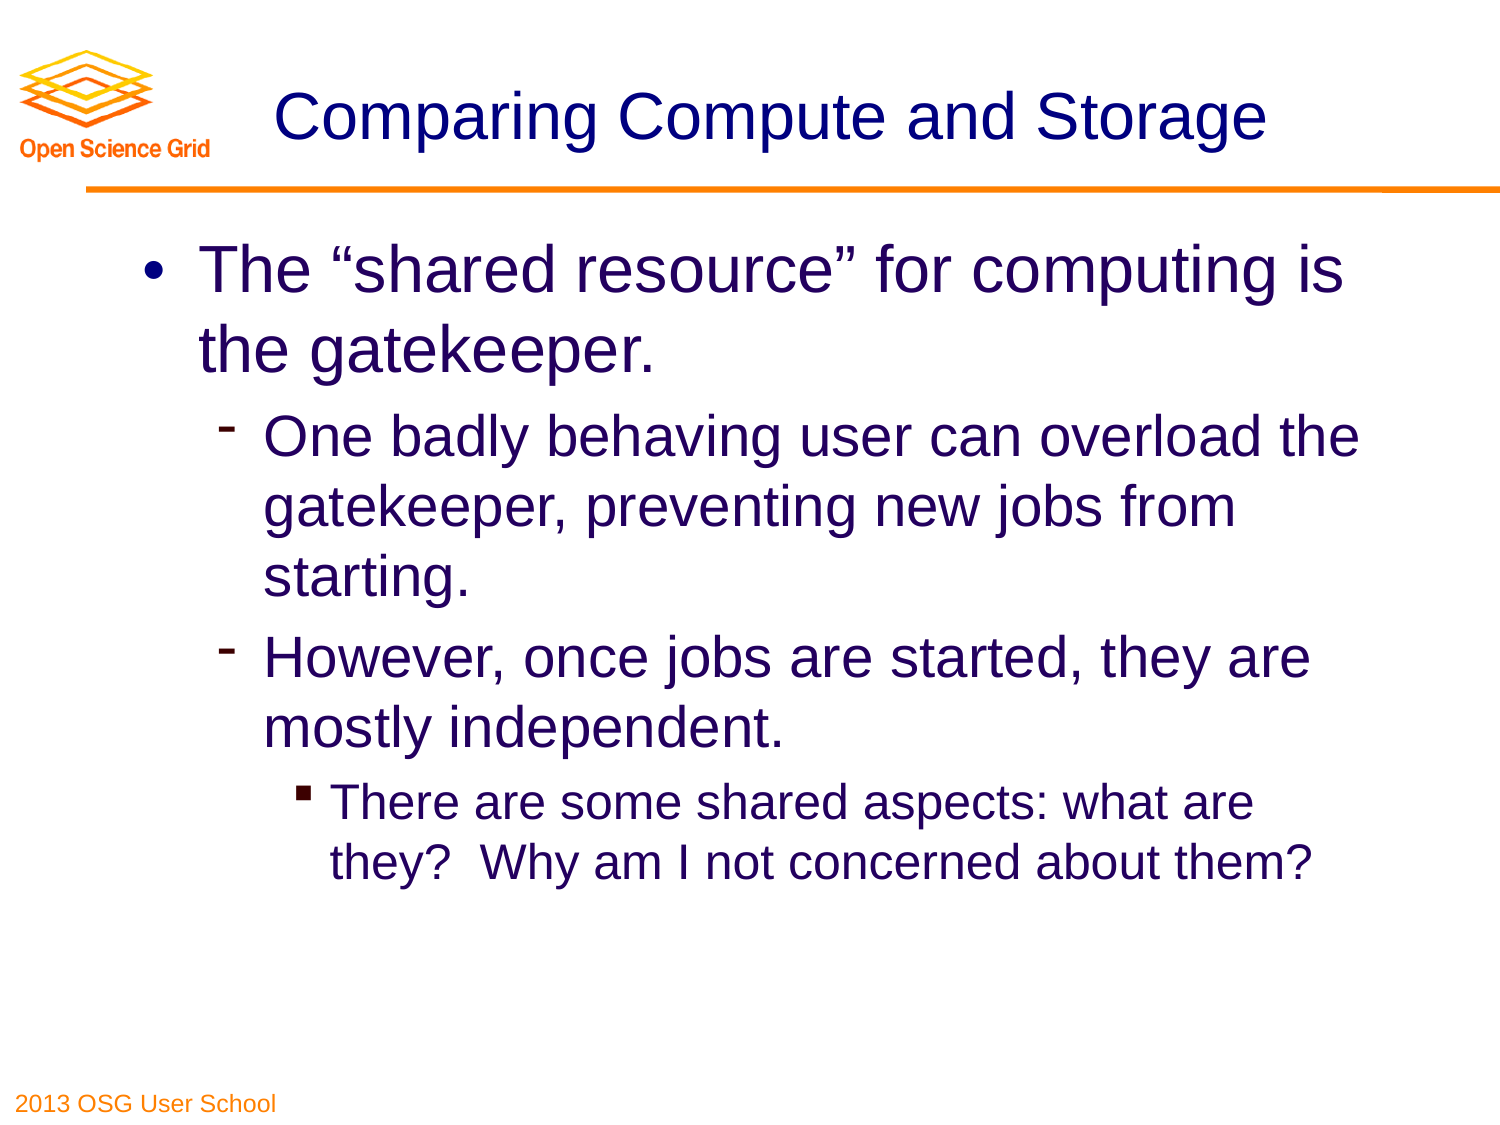

# Comparing Compute and Storage
The “shared resource” for computing is the gatekeeper.
One badly behaving user can overload the gatekeeper, preventing new jobs from starting.
However, once jobs are started, they are mostly independent.
There are some shared aspects: what are they?  Why am I not concerned about them?